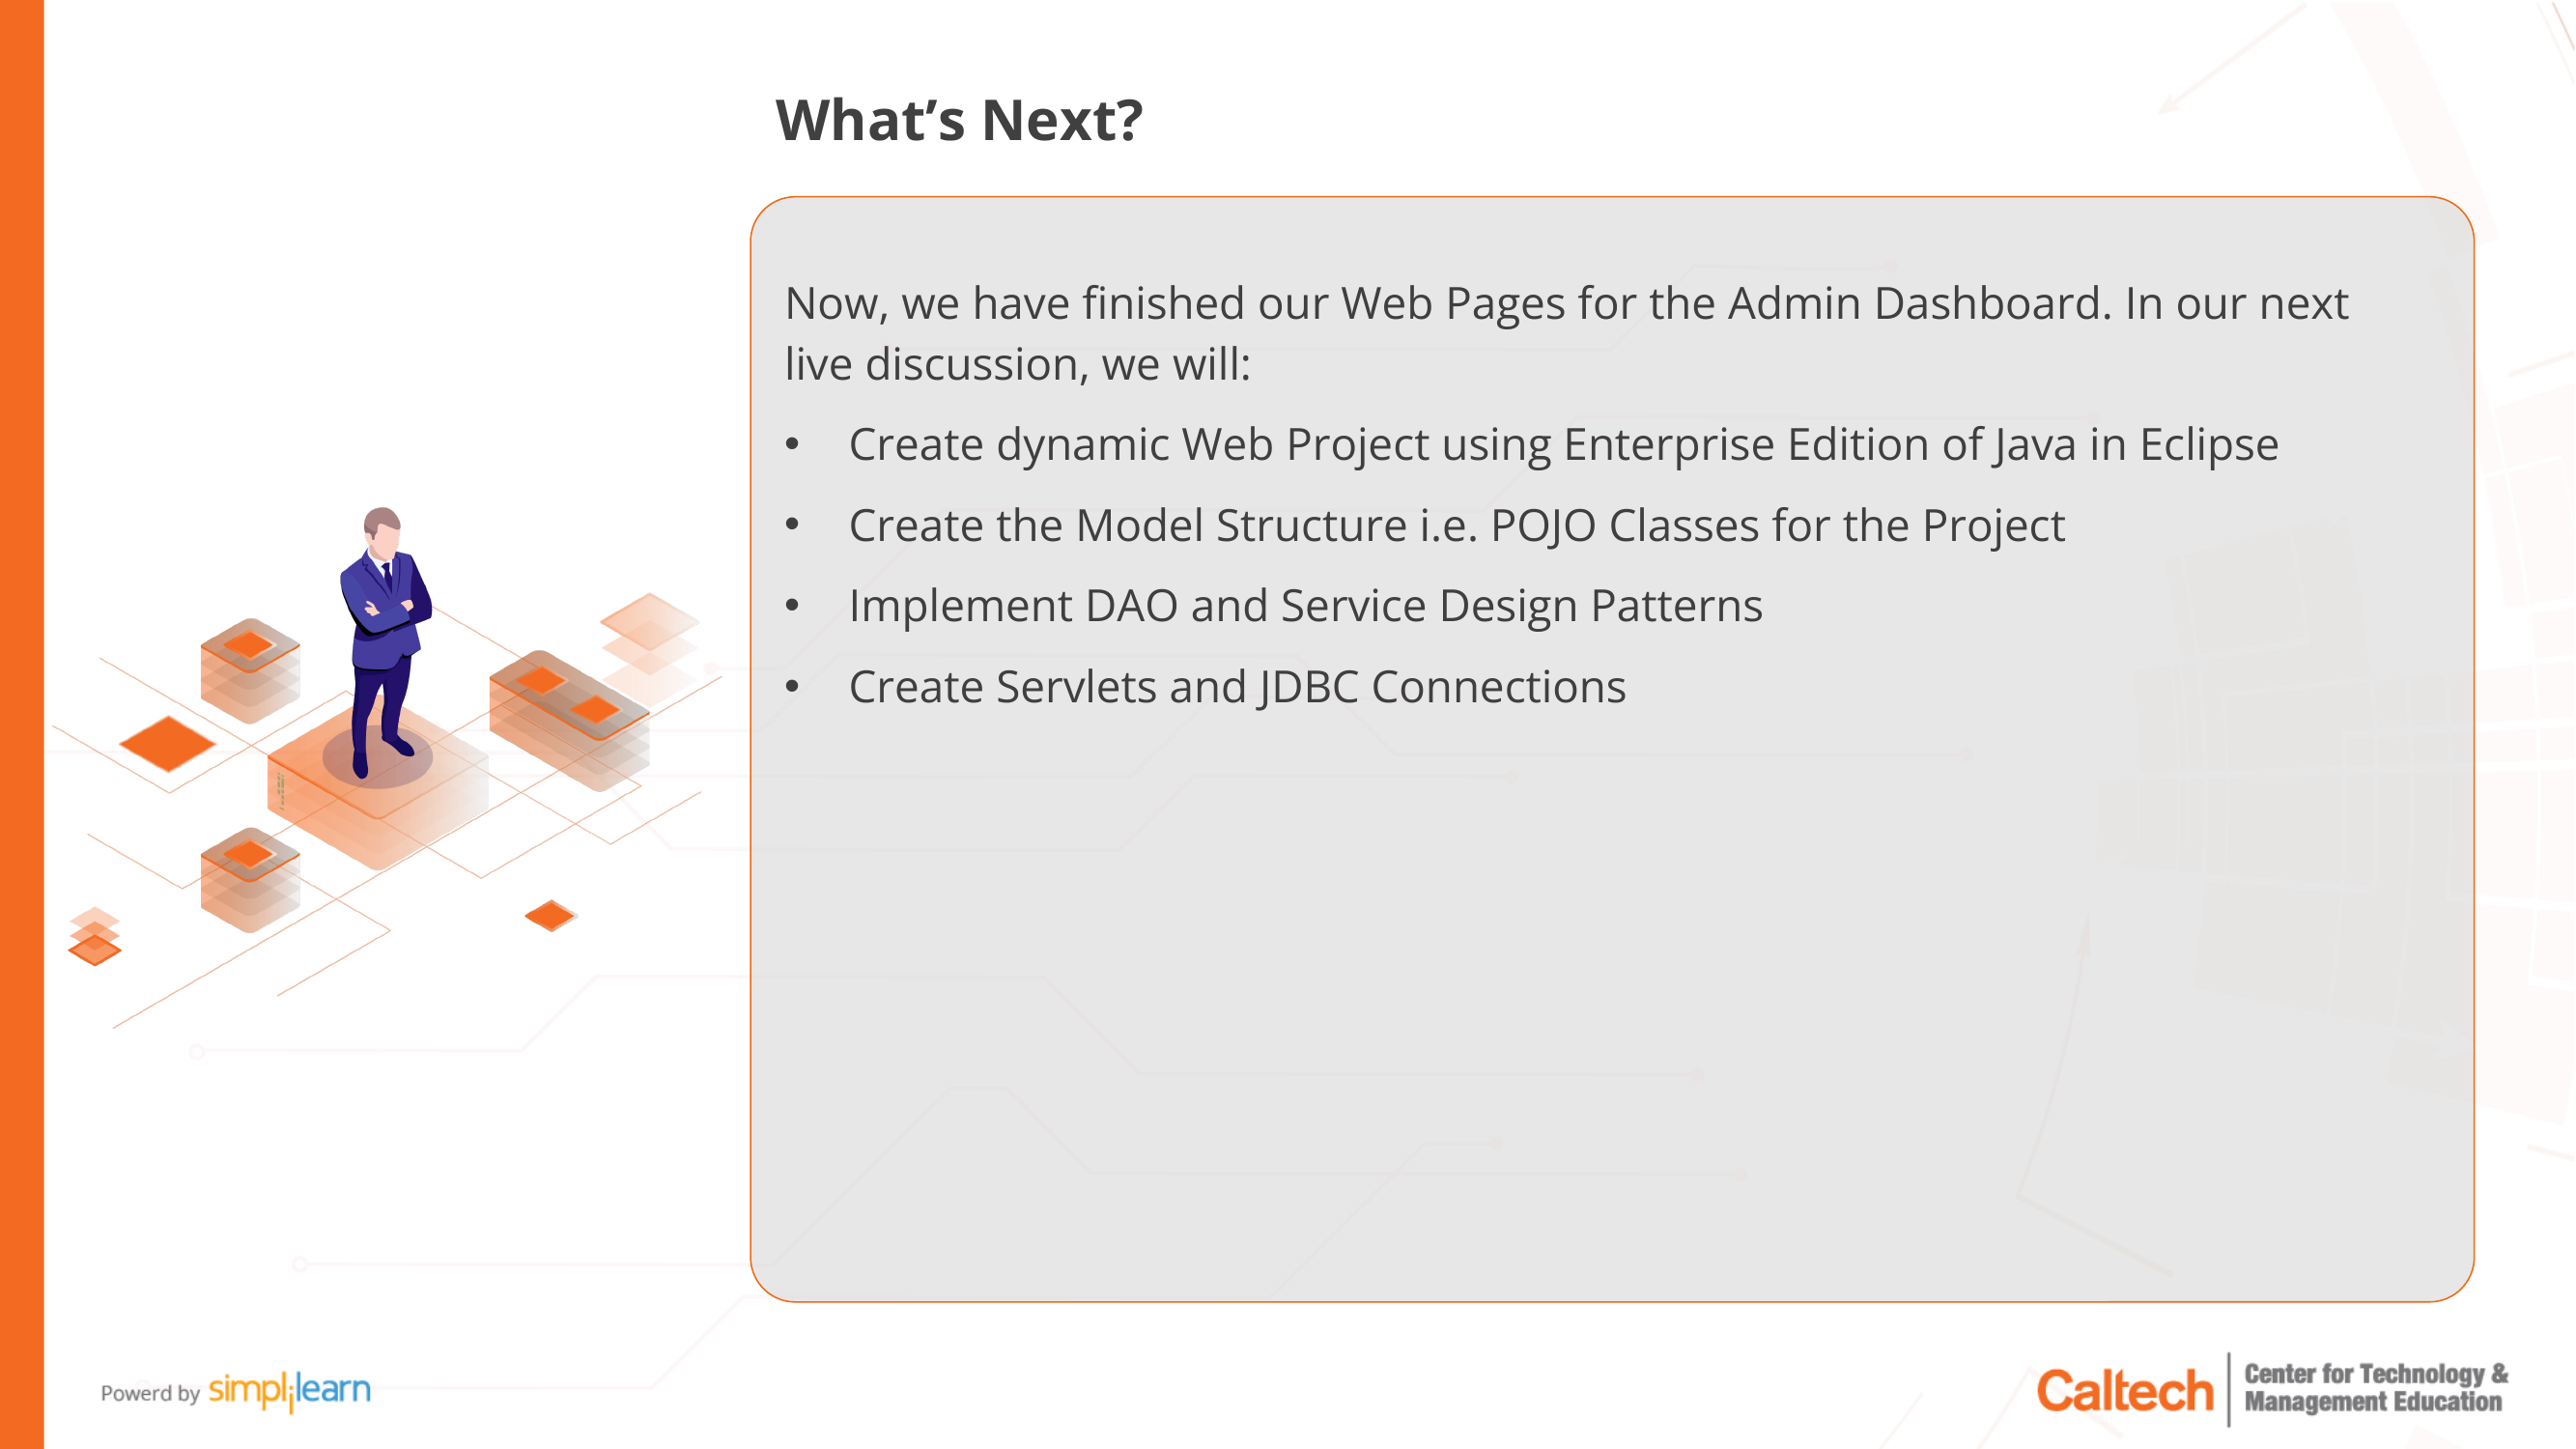

# What’s Next?
Now, we have finished our Web Pages for the Admin Dashboard. In our next live discussion, we will:
Create dynamic Web Project using Enterprise Edition of Java in Eclipse
Create the Model Structure i.e. POJO Classes for the Project
Implement DAO and Service Design Patterns
Create Servlets and JDBC Connections